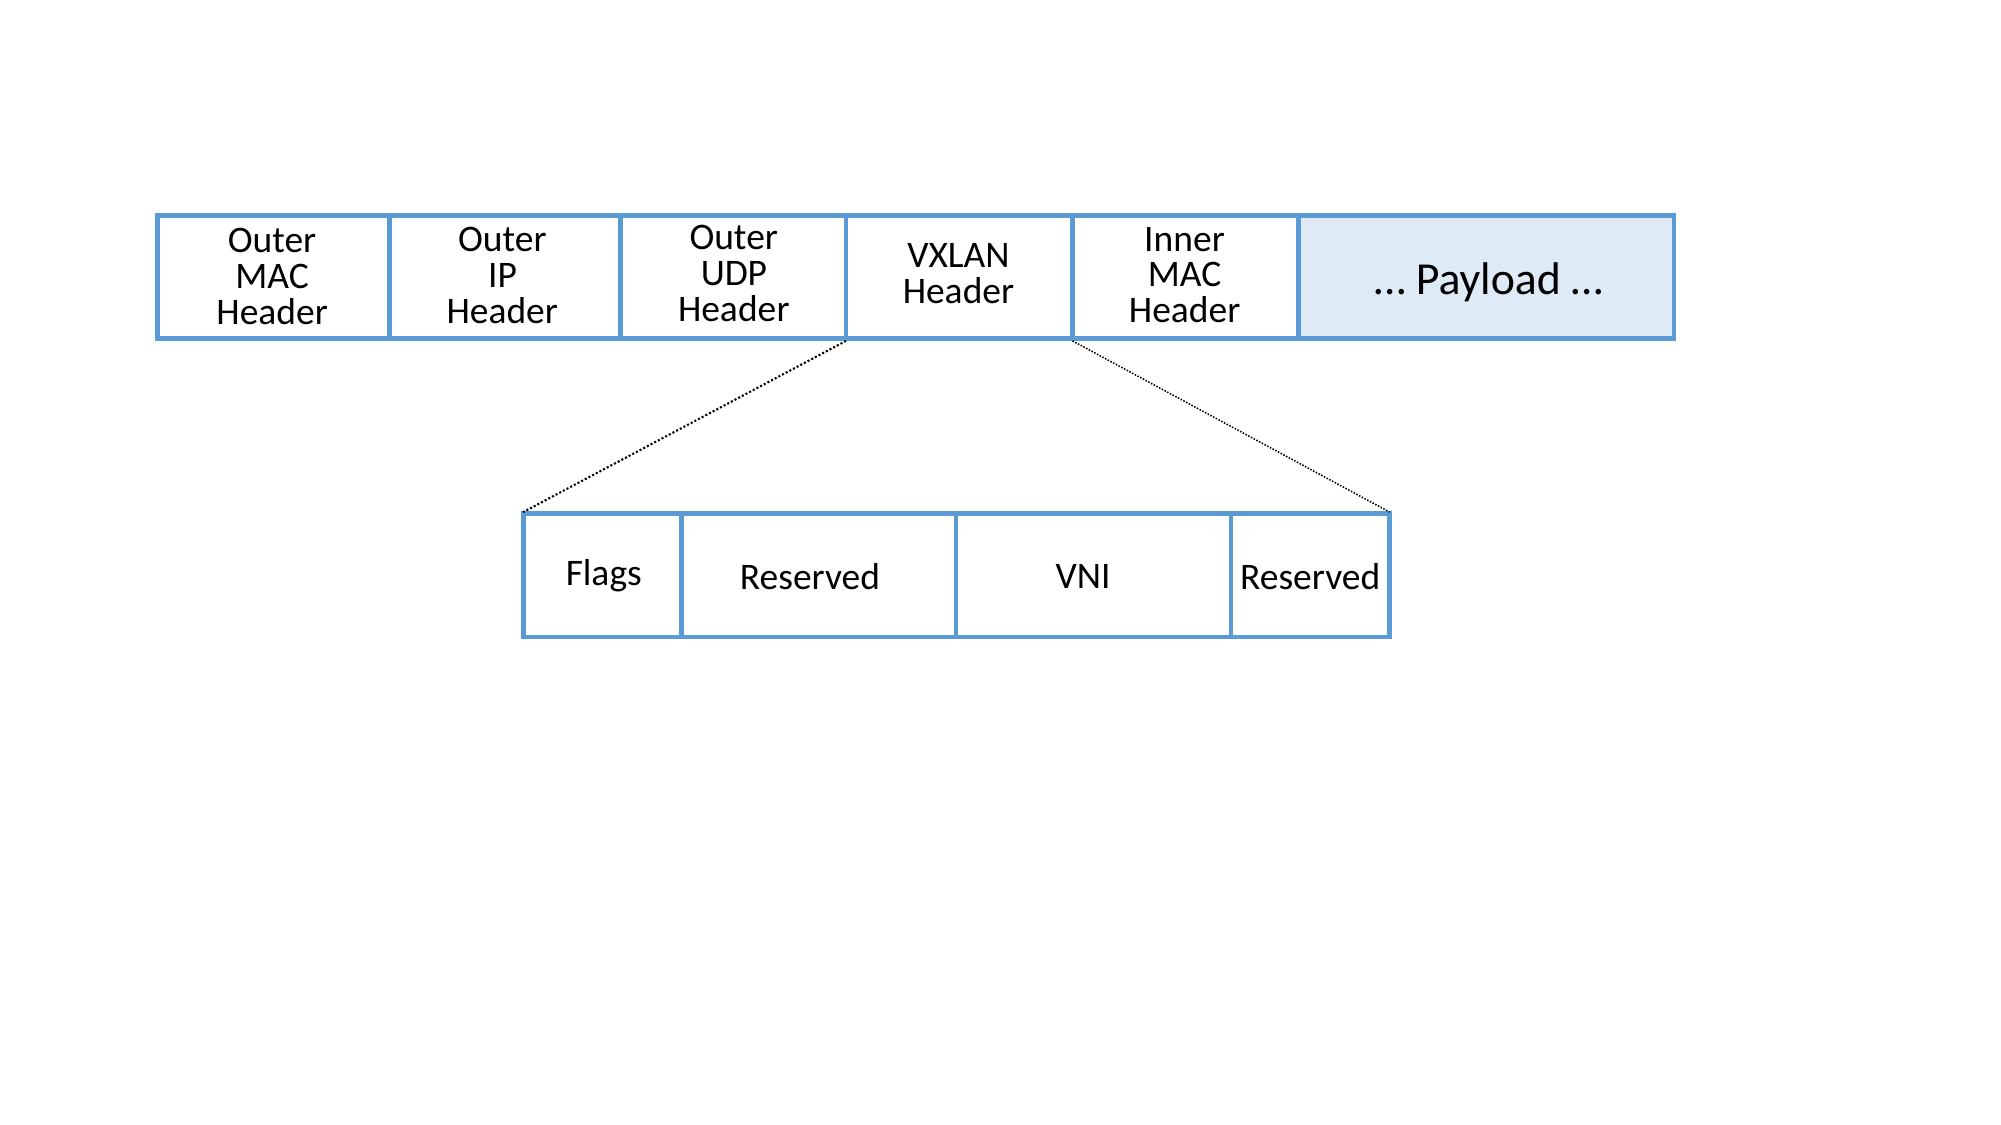

Outer
UDP
Header
Inner
MAC
Header

Outer
IP
Header

Outer
MAC
Header
VXLAN
Header
… Payload …

Flags
VNI
Reserved
Reserved